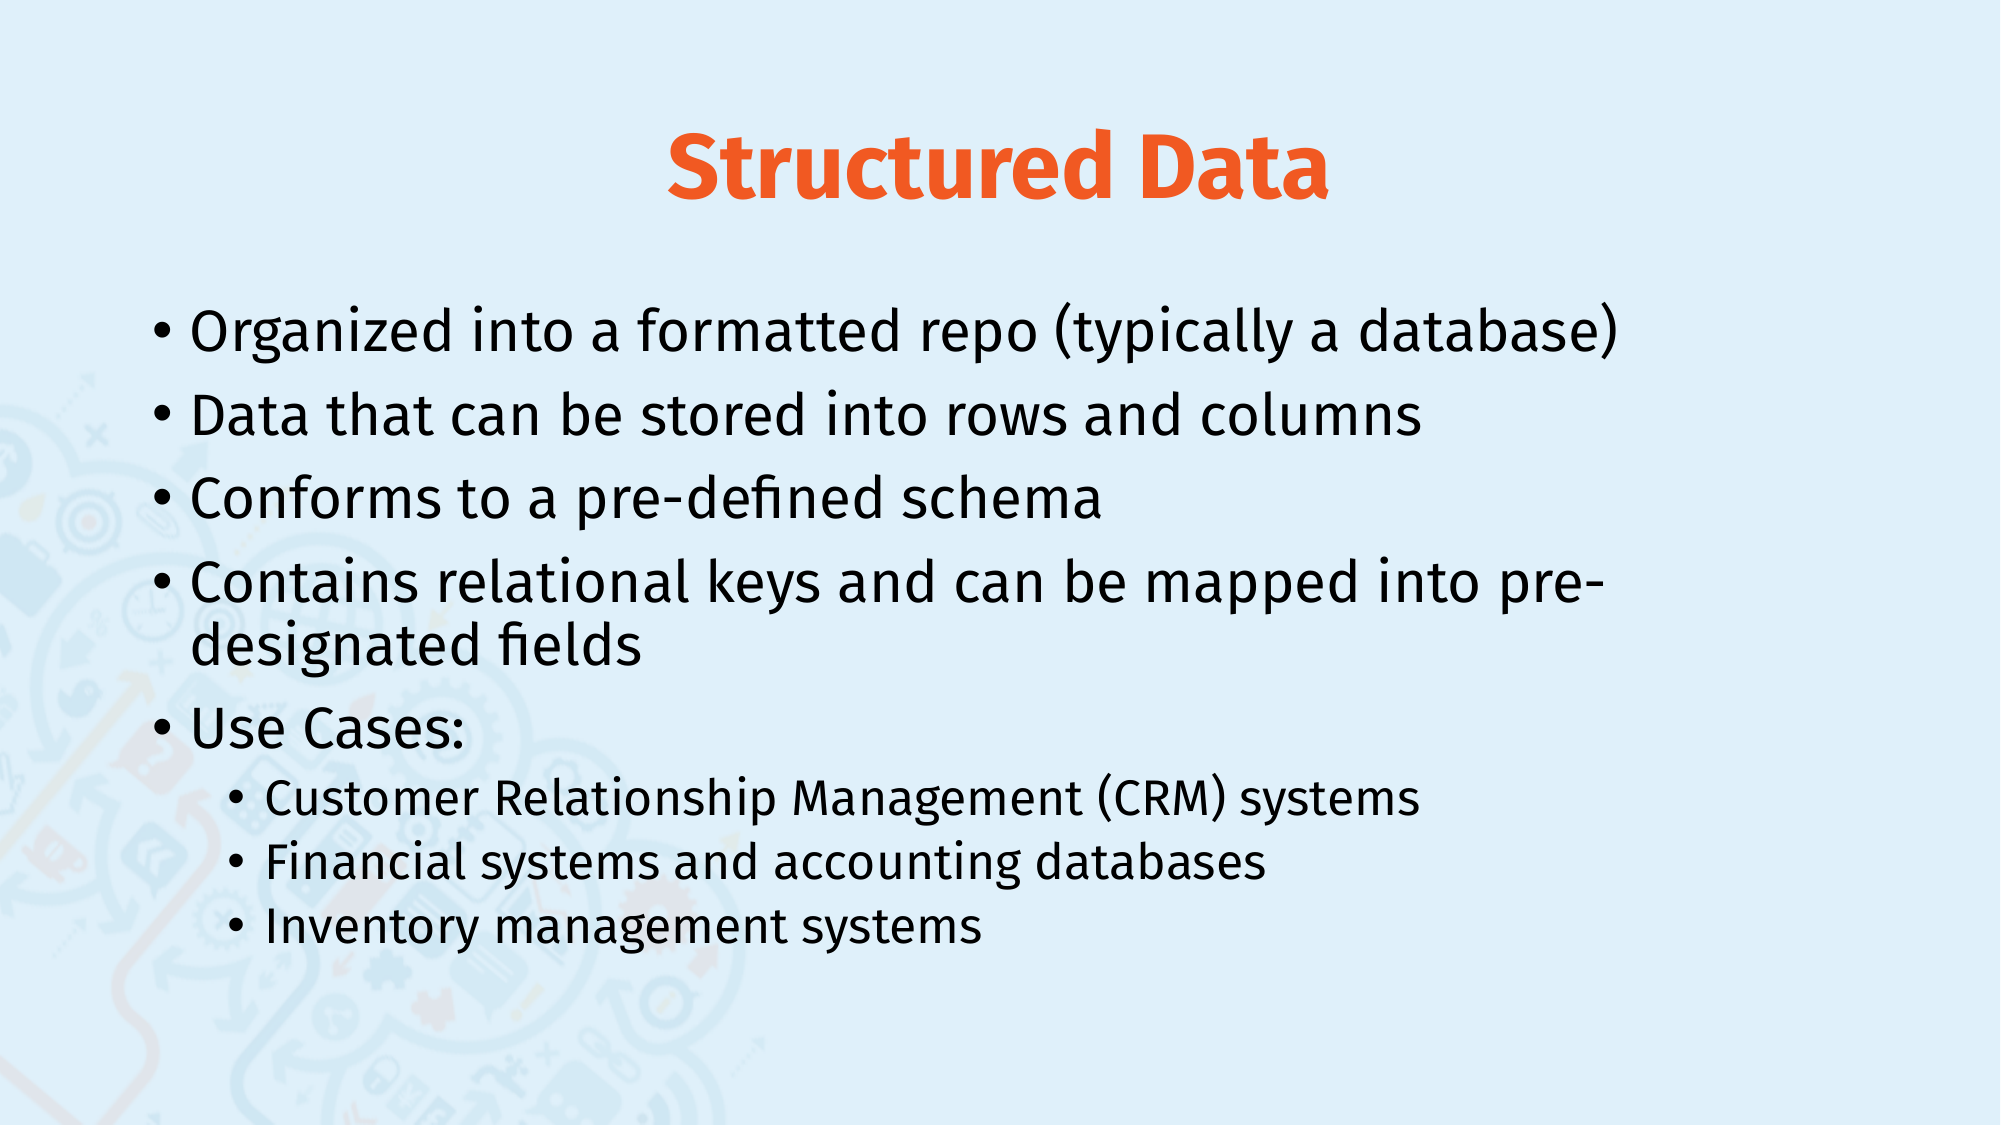

# Structured Data
Organized into a formatted repo (typically a database)
Data that can be stored into rows and columns
Conforms to a pre-defined schema
Contains relational keys and can be mapped into pre-designated fields
Use Cases:
Customer Relationship Management (CRM) systems
Financial systems and accounting databases
Inventory management systems​